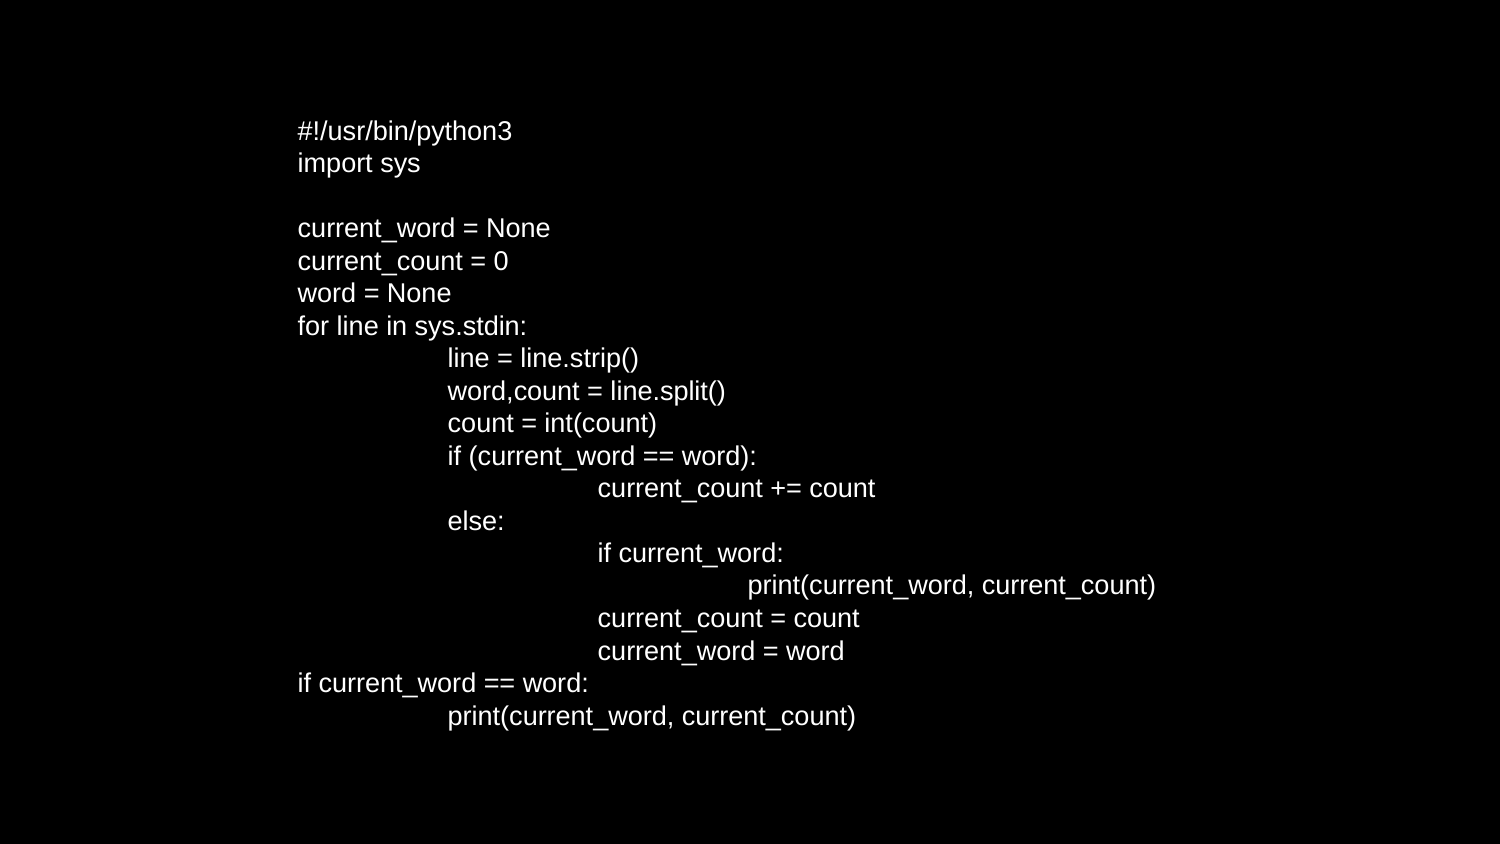

#!/usr/bin/python3
import sys

current_word = None
current_count = 0
word = None
for line in sys.stdin:
	line = line.strip()
	word,count = line.split()
	count = int(count)
	if (current_word == word):
		current_count += count
	else:
		if current_word:
			print(current_word, current_count)
		current_count = count
		current_word = word
if current_word == word:
	print(current_word, current_count)